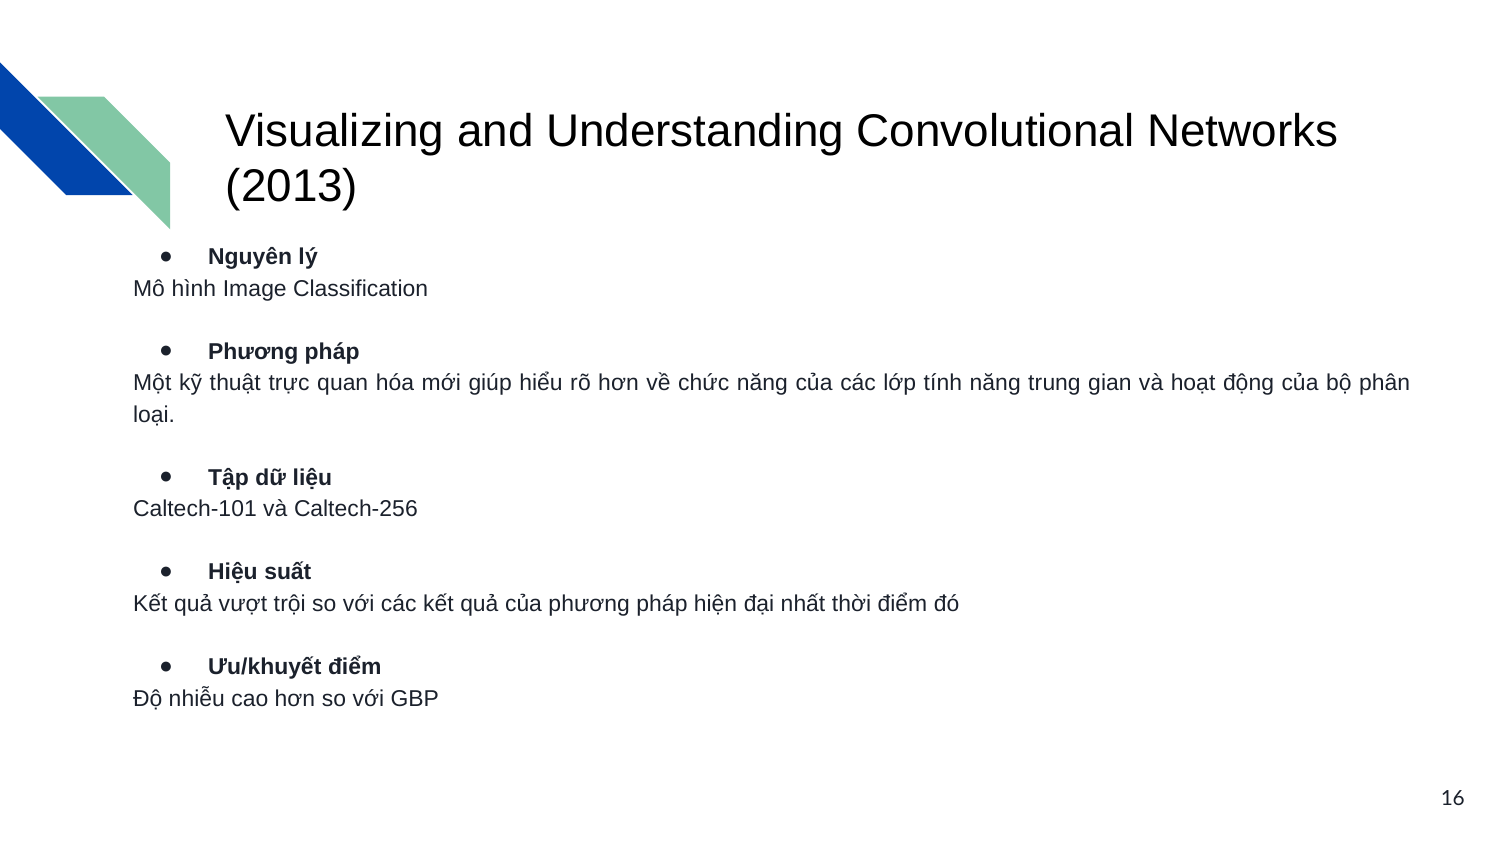

# Visualizing and Understanding Convolutional Networks (2013)
Nguyên lý
Mô hình Image Classification

Phương pháp
Một kỹ thuật trực quan hóa mới giúp hiểu rõ hơn về chức năng của các lớp tính năng trung gian và hoạt động của bộ phân loại.

Tập dữ liệu
Caltech-101 và Caltech-256

Hiệu suất
Kết quả vượt trội so với các kết quả của phương pháp hiện đại nhất thời điểm đó

Ưu/khuyết điểm
Độ nhiễu cao hơn so với GBP
16